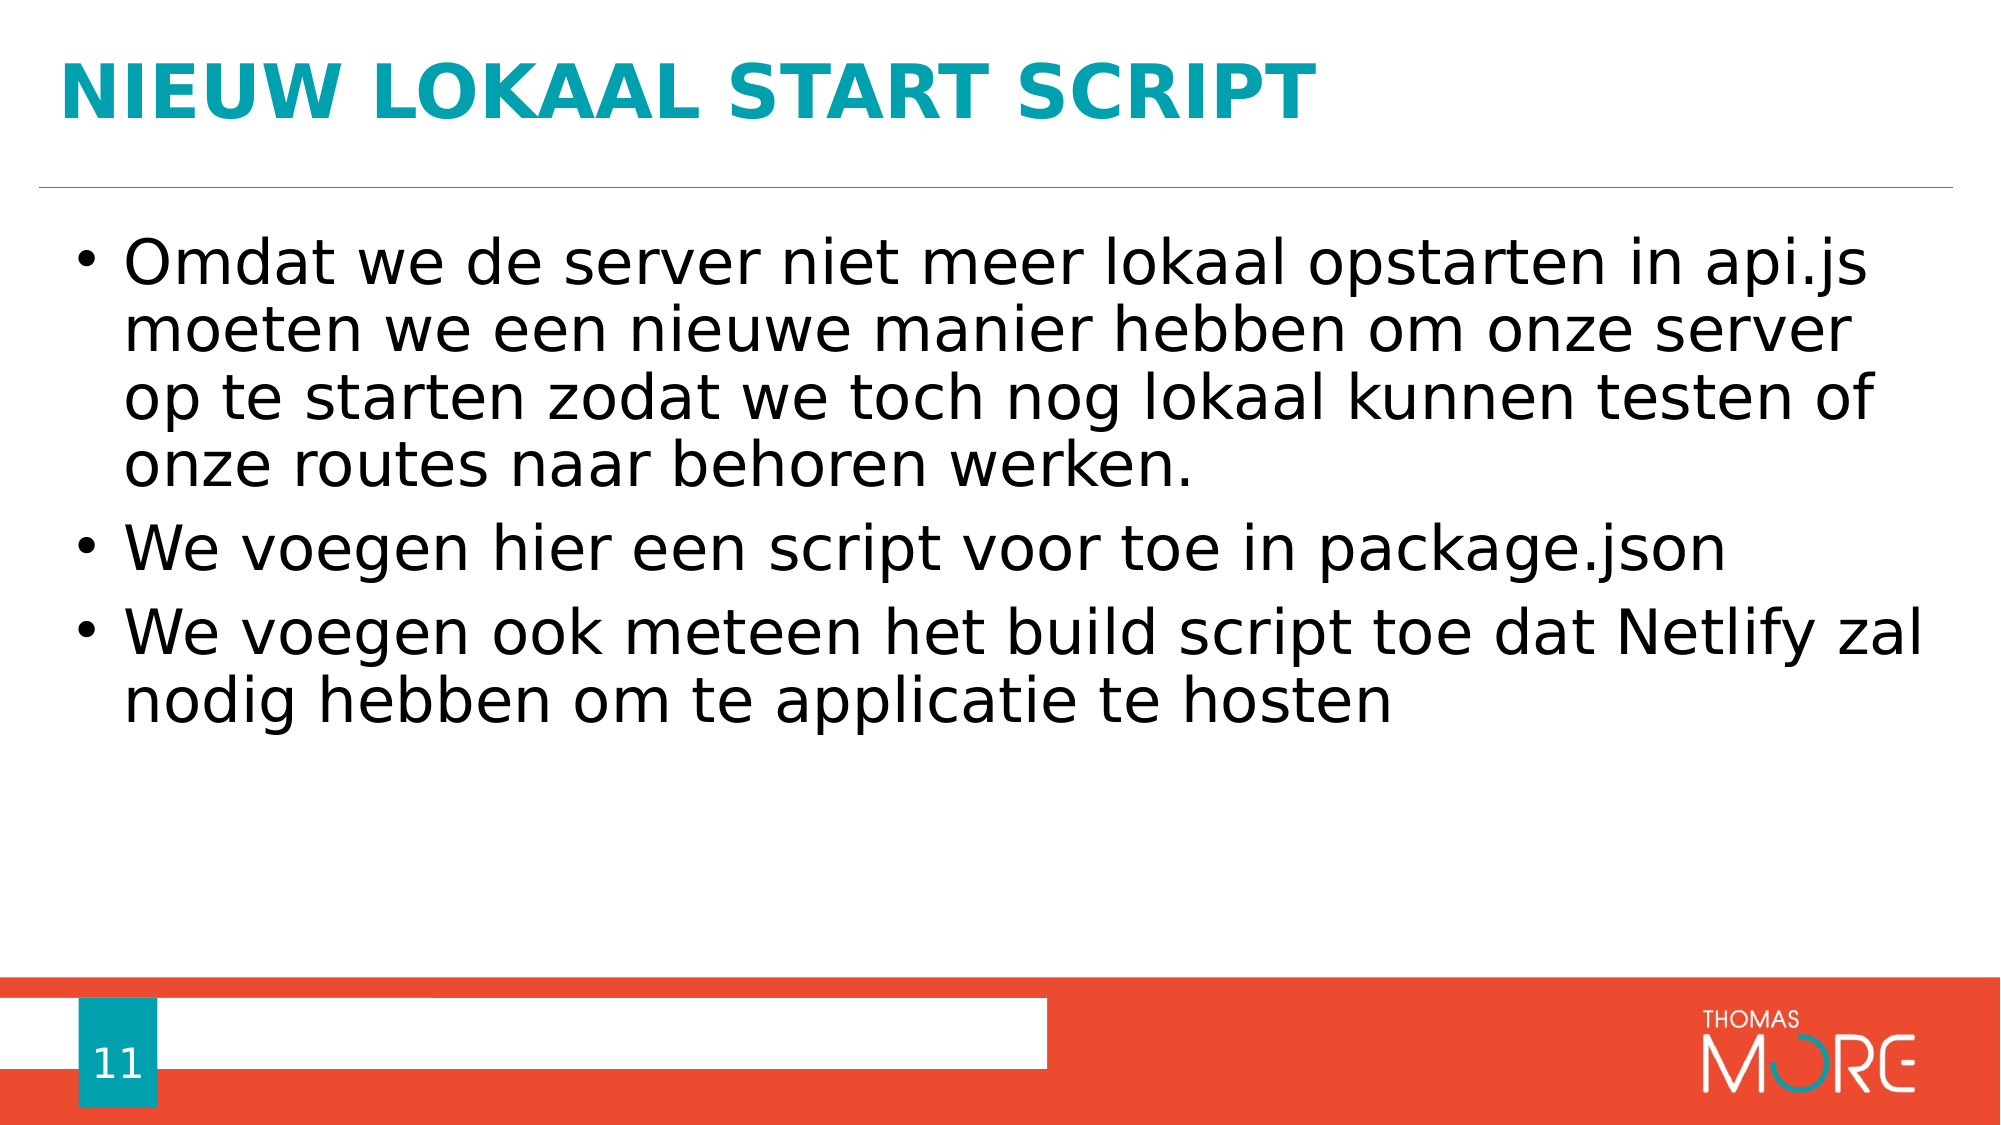

# Nieuw lokaal start script
Omdat we de server niet meer lokaal opstarten in api.js moeten we een nieuwe manier hebben om onze server op te starten zodat we toch nog lokaal kunnen testen of onze routes naar behoren werken.
We voegen hier een script voor toe in package.json
We voegen ook meteen het build script toe dat Netlify zal nodig hebben om te applicatie te hosten
11